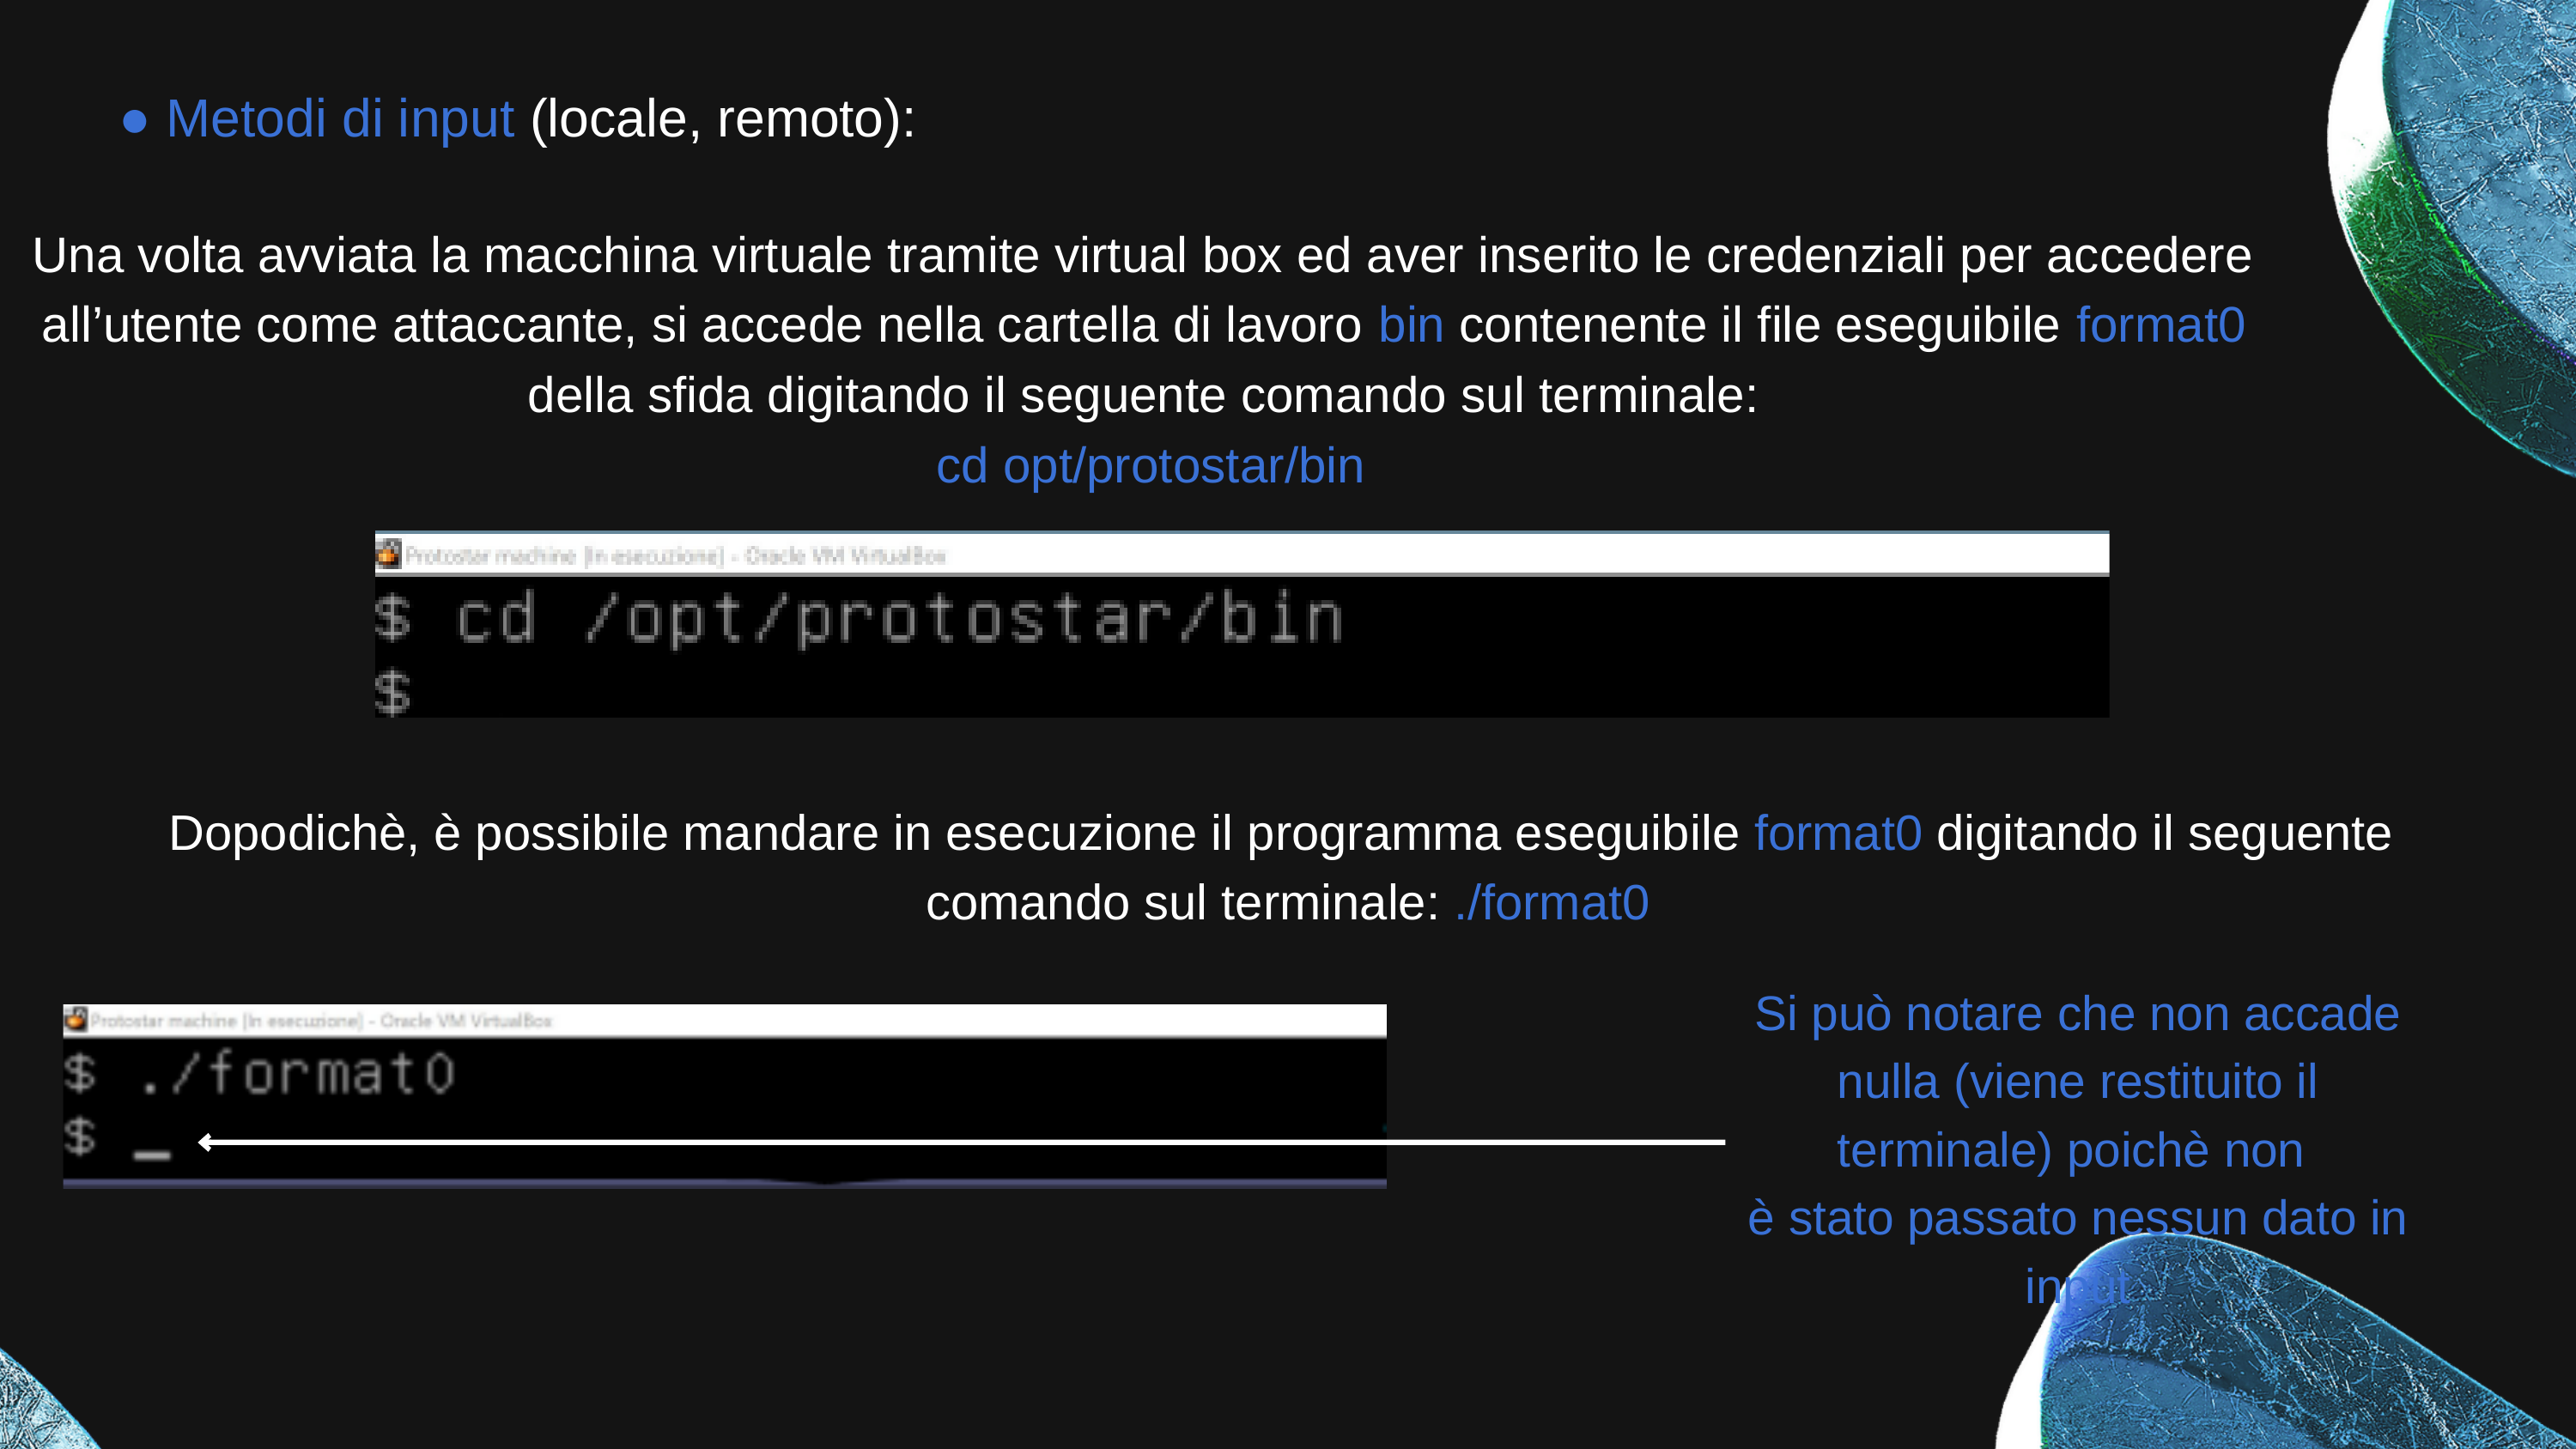

● Metodi di input (locale, remoto):
Una volta avviata la macchina virtuale tramite virtual box ed aver inserito le credenziali per accedere all’utente come attaccante, si accede nella cartella di lavoro bin contenente il file eseguibile format0 della sfida digitando il seguente comando sul terminale:
 cd opt/protostar/bin

Dopodichè, è possibile mandare in esecuzione il programma eseguibile format0 digitando il seguente
comando sul terminale: ./format0

Si può notare che non accade nulla (viene restituito il terminale) poichè non
è stato passato nessun dato in input